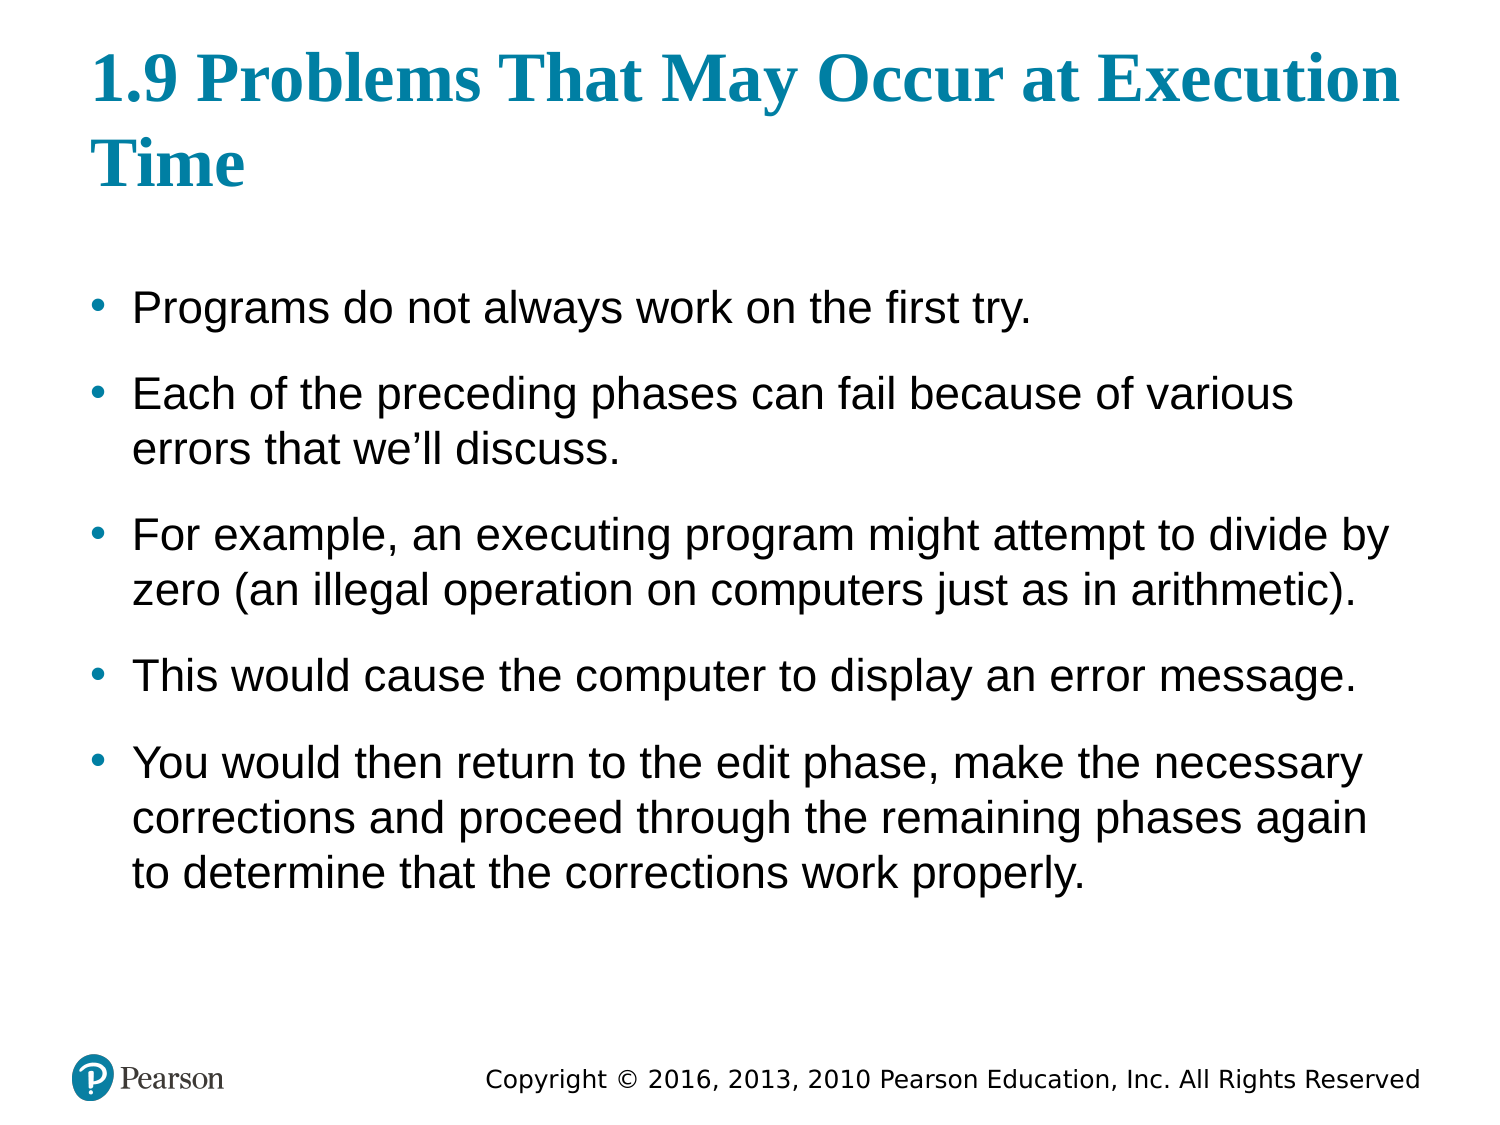

# 1.9 Problems That May Occur at Execution Time
Programs do not always work on the first try.
Each of the preceding phases can fail because of various errors that we’ll discuss.
For example, an executing program might attempt to divide by zero (an illegal operation on computers just as in arithmetic).
This would cause the computer to display an error message.
You would then return to the edit phase, make the necessary corrections and proceed through the remaining phases again to determine that the corrections work properly.